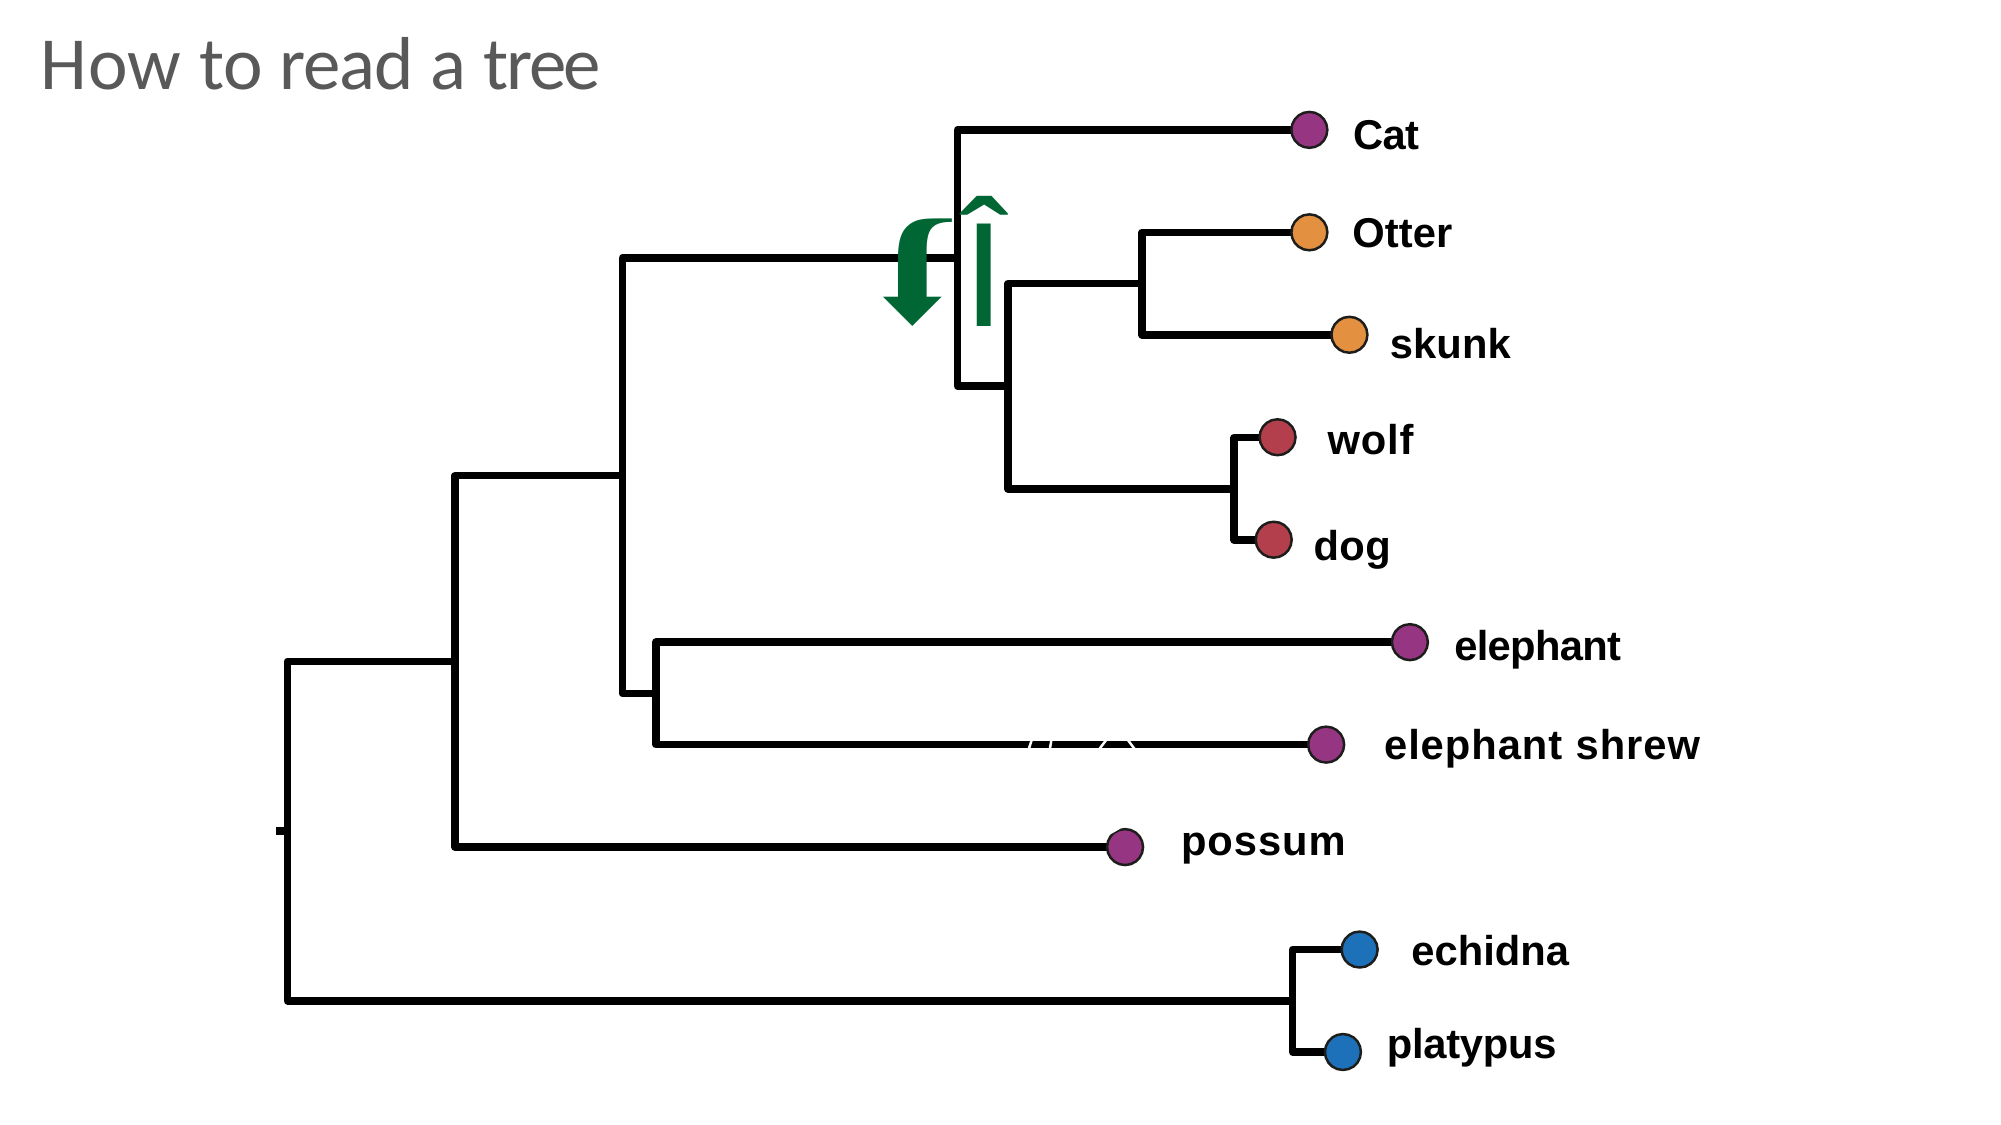

# How to read a tree
Cat

⮮Î
Otter
skunk
wolf
dog
elephant
elephant shrew

possum
echidna
platypus